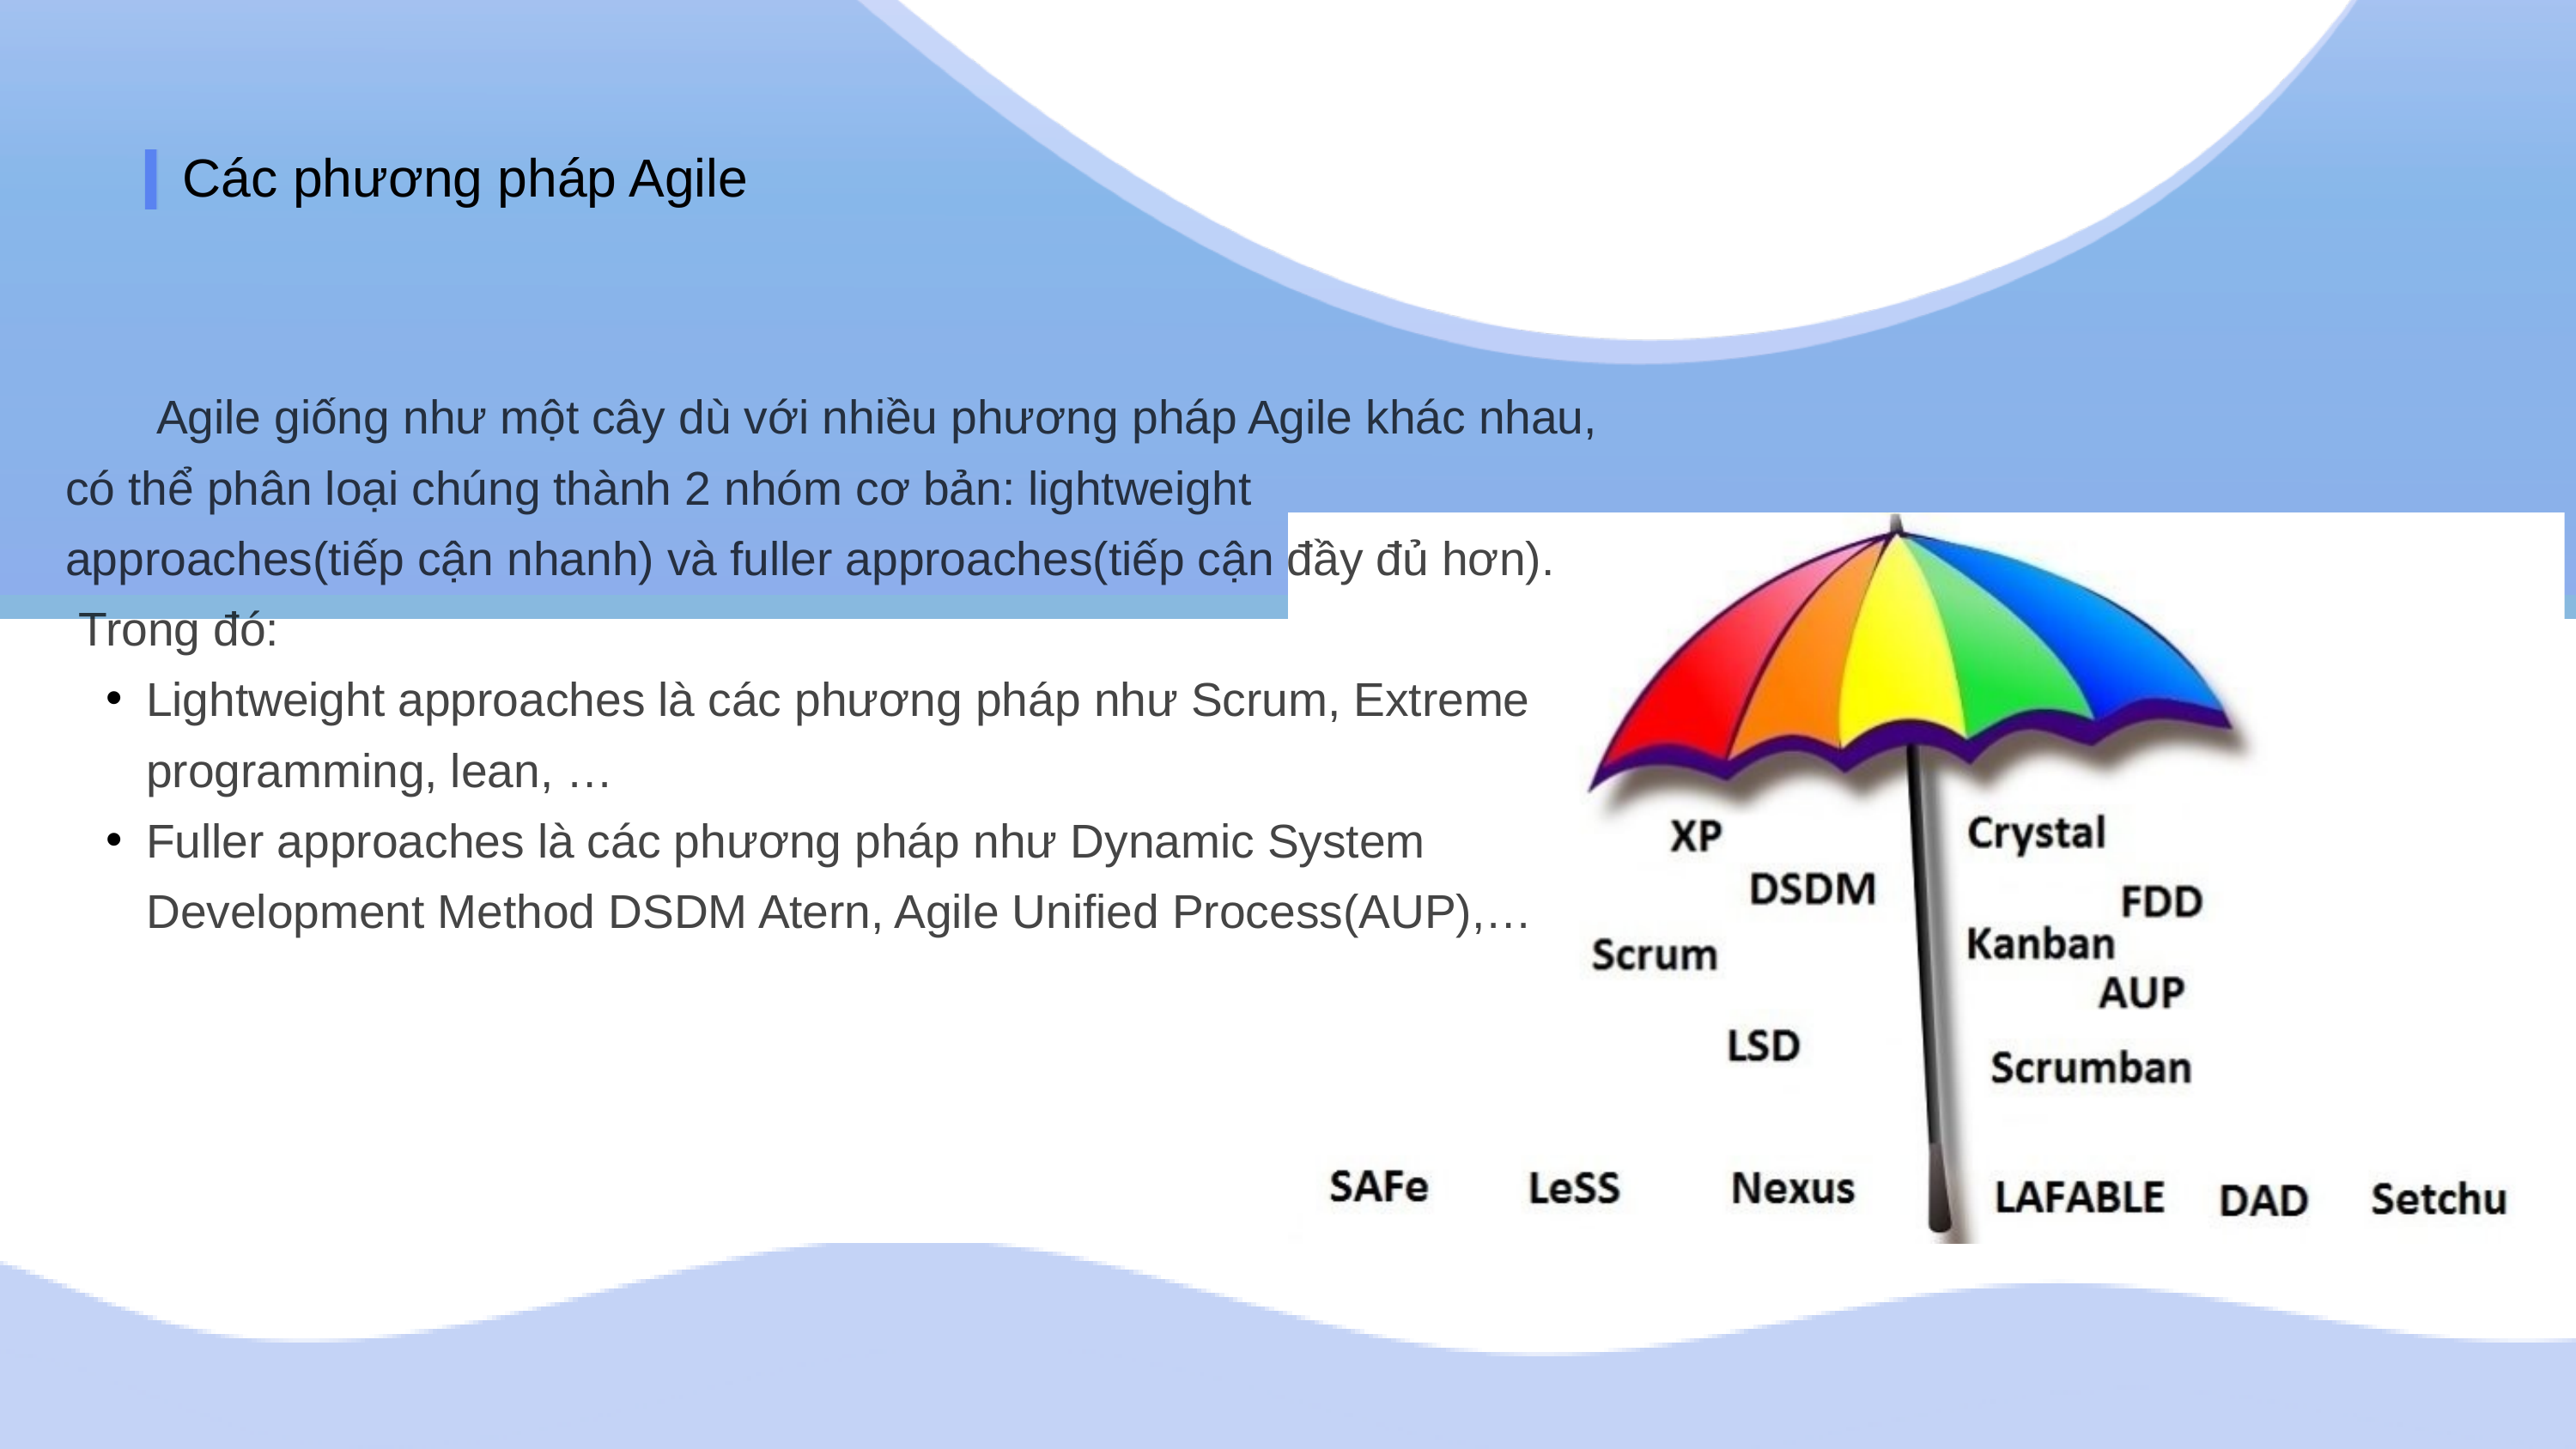

Các phương pháp Agile

       Agile giống như một cây dù với nhiều phương pháp Agile khác nhau, có thể phân loại chúng thành 2 nhóm cơ bản: lightweight approaches(tiếp cận nhanh) và fuller approaches(tiếp cận đầy đủ hơn).
 Trong đó:
Lightweight approaches là các phương pháp như Scrum, Extreme programming, lean, …
Fuller approaches là các phương pháp như Dynamic System Development Method DSDM Atern, Agile Unified Process(AUP),…